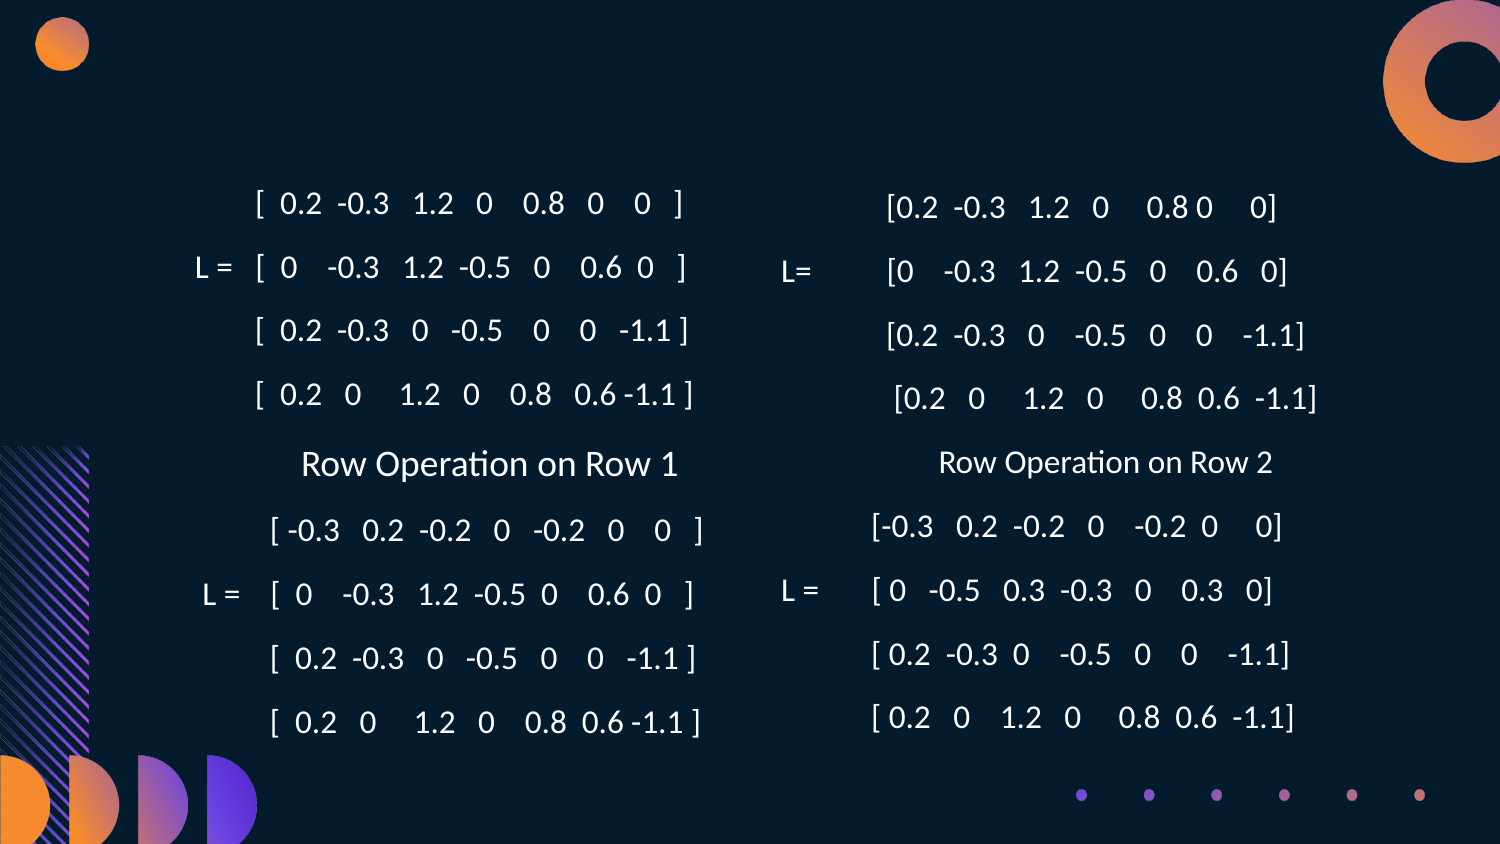

[  0.2  -0.3   1.2   0    0.8   0    0   ]
       L =   [  0    -0.3   1.2  -0.5   0    0.6  0   ]
               [  0.2  -0.3   0   -0.5    0    0   -1.1 ]
               [  0.2   0     1.2   0    0.8   0.6 -1.1 ]
                     Row Operation on Row 1
                 [ -0.3   0.2  -0.2   0   -0.2   0    0   ]
        L =    [  0    -0.3   1.2  -0.5  0    0.6  0   ]
                 [  0.2  -0.3   0   -0.5   0    0   -1.1 ]
                 [  0.2   0     1.2   0    0.8  0.6 -1.1 ]
              [0.2  -0.3   1.2   0     0.8 0     0]
L=          [0    -0.3   1.2  -0.5   0    0.6   0]
              [0.2  -0.3   0    -0.5   0    0    -1.1]
               [0.2   0     1.2   0     0.8  0.6  -1.1]
                     Row Operation on Row 2
            [-0.3   0.2  -0.2   0    -0.2  0     0]
L =       [ 0   -0.5   0.3  -0.3   0    0.3   0]
            [ 0.2  -0.3  0    -0.5   0    0    -1.1]
            [ 0.2   0    1.2   0     0.8  0.6  -1.1]